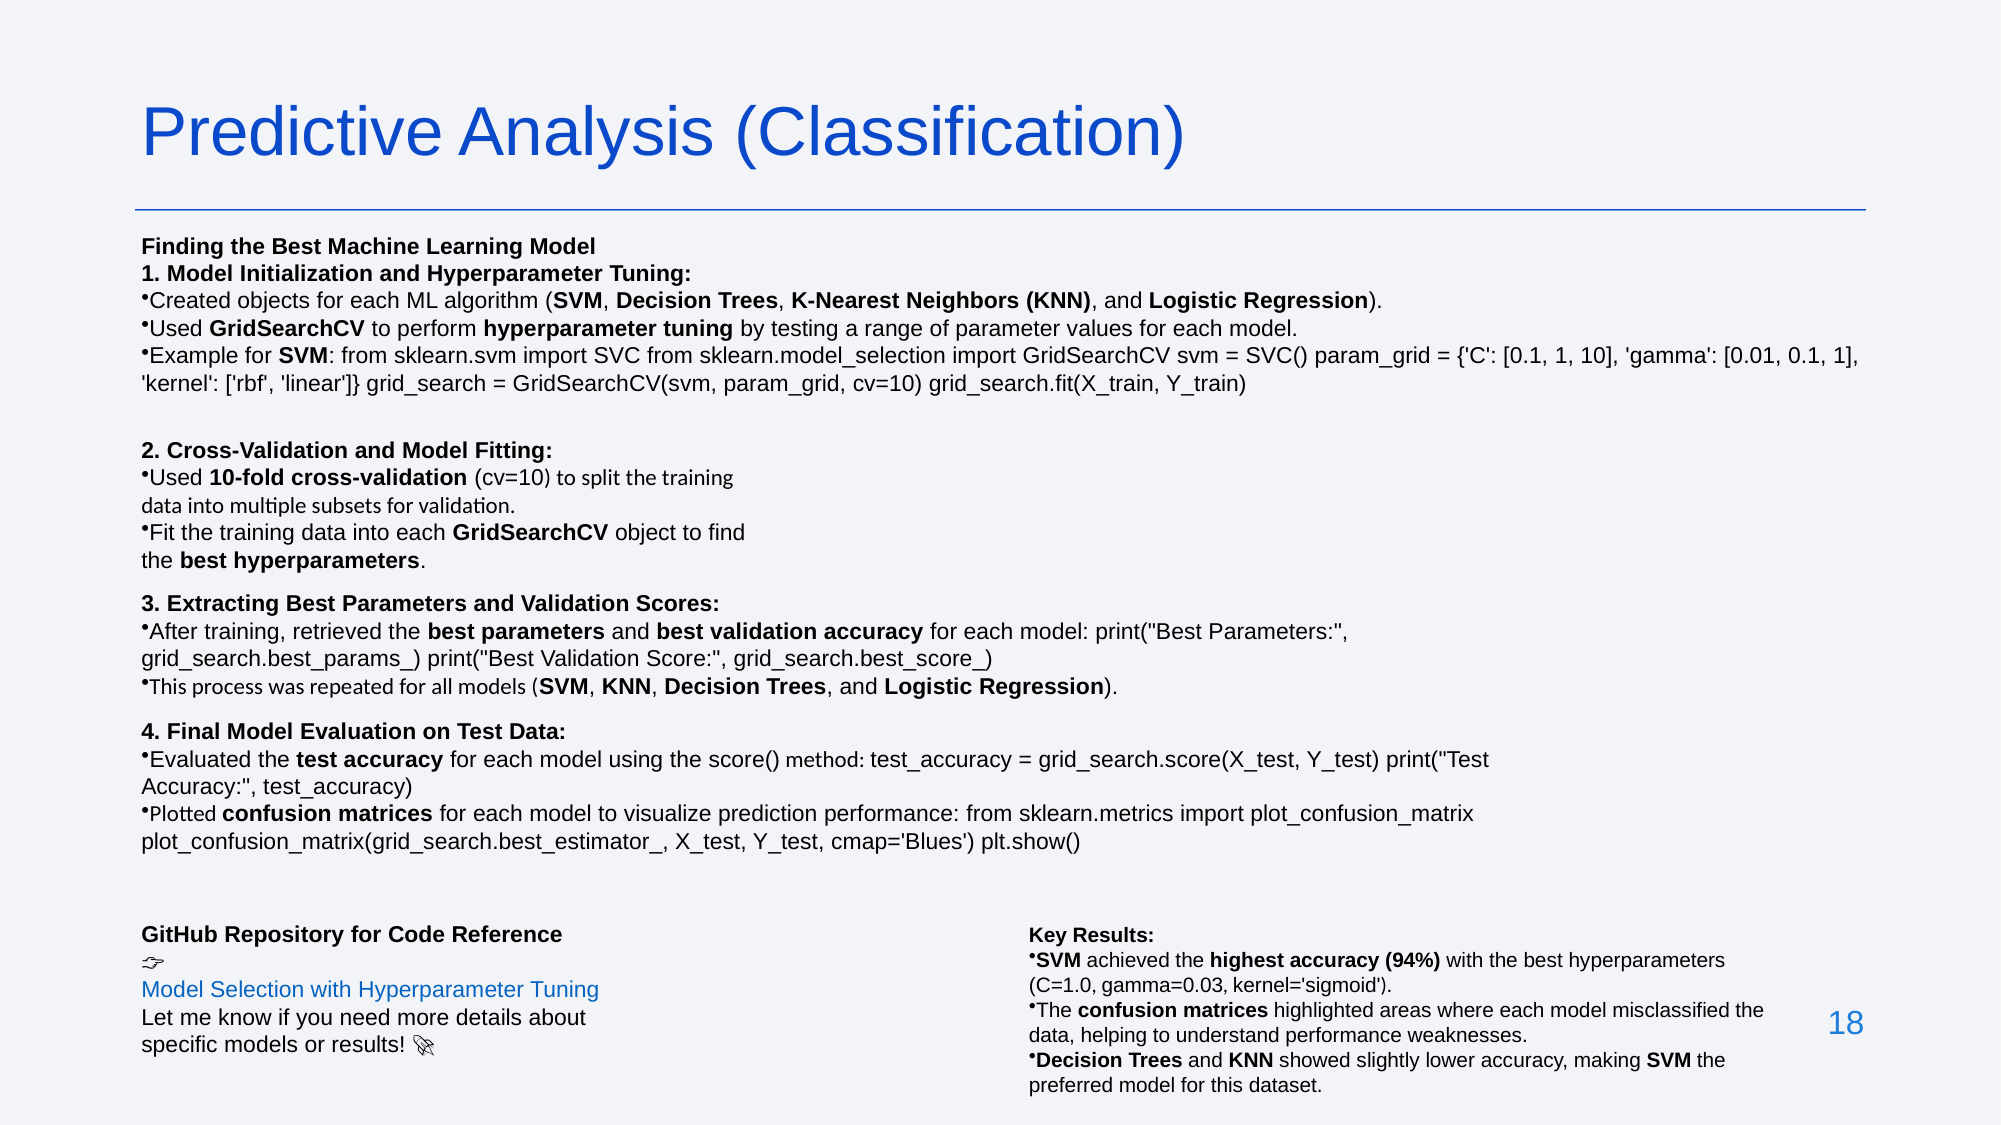

Predictive Analysis (Classification)
Finding the Best Machine Learning Model
1. Model Initialization and Hyperparameter Tuning:
Created objects for each ML algorithm (SVM, Decision Trees, K-Nearest Neighbors (KNN), and Logistic Regression).
Used GridSearchCV to perform hyperparameter tuning by testing a range of parameter values for each model.
Example for SVM: from sklearn.svm import SVC from sklearn.model_selection import GridSearchCV svm = SVC() param_grid = {'C': [0.1, 1, 10], 'gamma': [0.01, 0.1, 1], 'kernel': ['rbf', 'linear']} grid_search = GridSearchCV(svm, param_grid, cv=10) grid_search.fit(X_train, Y_train)

2. Cross-Validation and Model Fitting:
Used 10-fold cross-validation (cv=10) to split the training data into multiple subsets for validation.
Fit the training data into each GridSearchCV object to find the best hyperparameters.

3. Extracting Best Parameters and Validation Scores:
After training, retrieved the best parameters and best validation accuracy for each model: print("Best Parameters:", grid_search.best_params_) print("Best Validation Score:", grid_search.best_score_)
This process was repeated for all models (SVM, KNN, Decision Trees, and Logistic Regression).

4. Final Model Evaluation on Test Data:
Evaluated the test accuracy for each model using the score() method: test_accuracy = grid_search.score(X_test, Y_test) print("Test Accuracy:", test_accuracy)
Plotted confusion matrices for each model to visualize prediction performance: from sklearn.metrics import plot_confusion_matrix plot_confusion_matrix(grid_search.best_estimator_, X_test, Y_test, cmap='Blues') plt.show()

GitHub Repository for Code Reference
👉 Model Selection with Hyperparameter Tuning
Let me know if you need more details about specific models or results! 🚀
Key Results:
SVM achieved the highest accuracy (94%) with the best hyperparameters (C=1.0, gamma=0.03, kernel='sigmoid').
The confusion matrices highlighted areas where each model misclassified the data, helping to understand performance weaknesses.
Decision Trees and KNN showed slightly lower accuracy, making SVM the preferred model for this dataset.

18